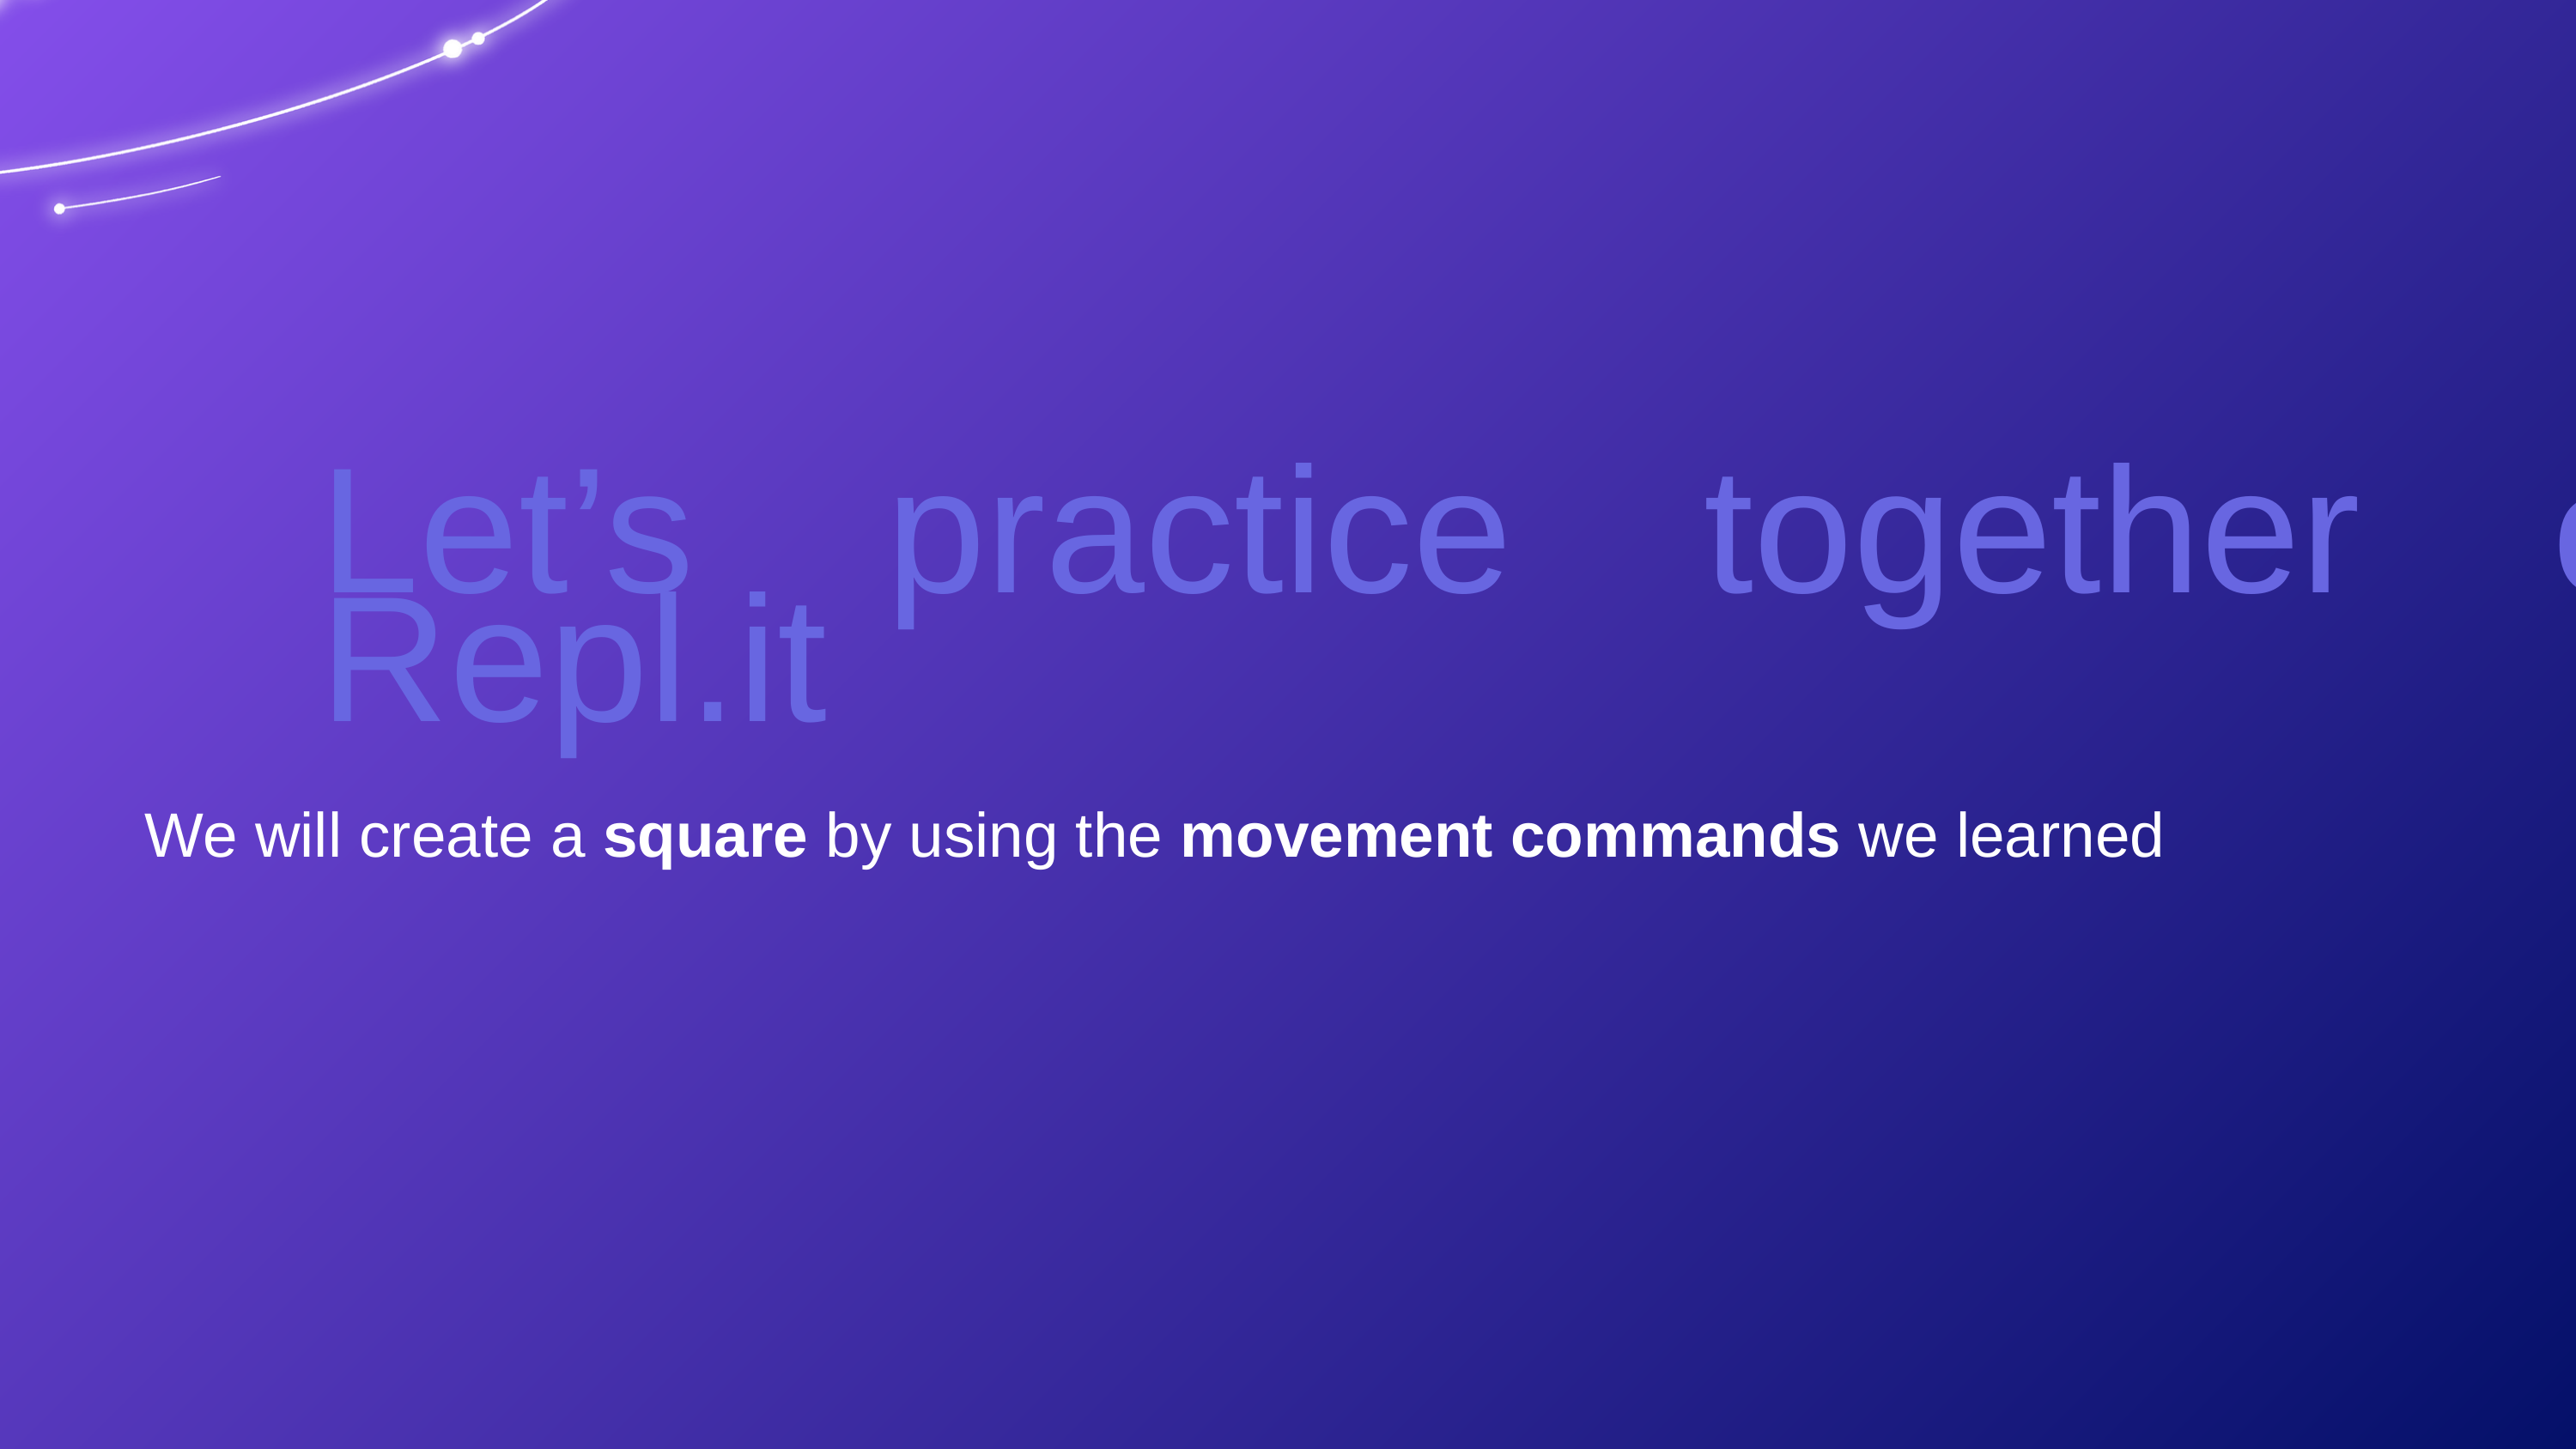

Let’s practice together on Repl.it
We will create a square by using the movement commands we learned